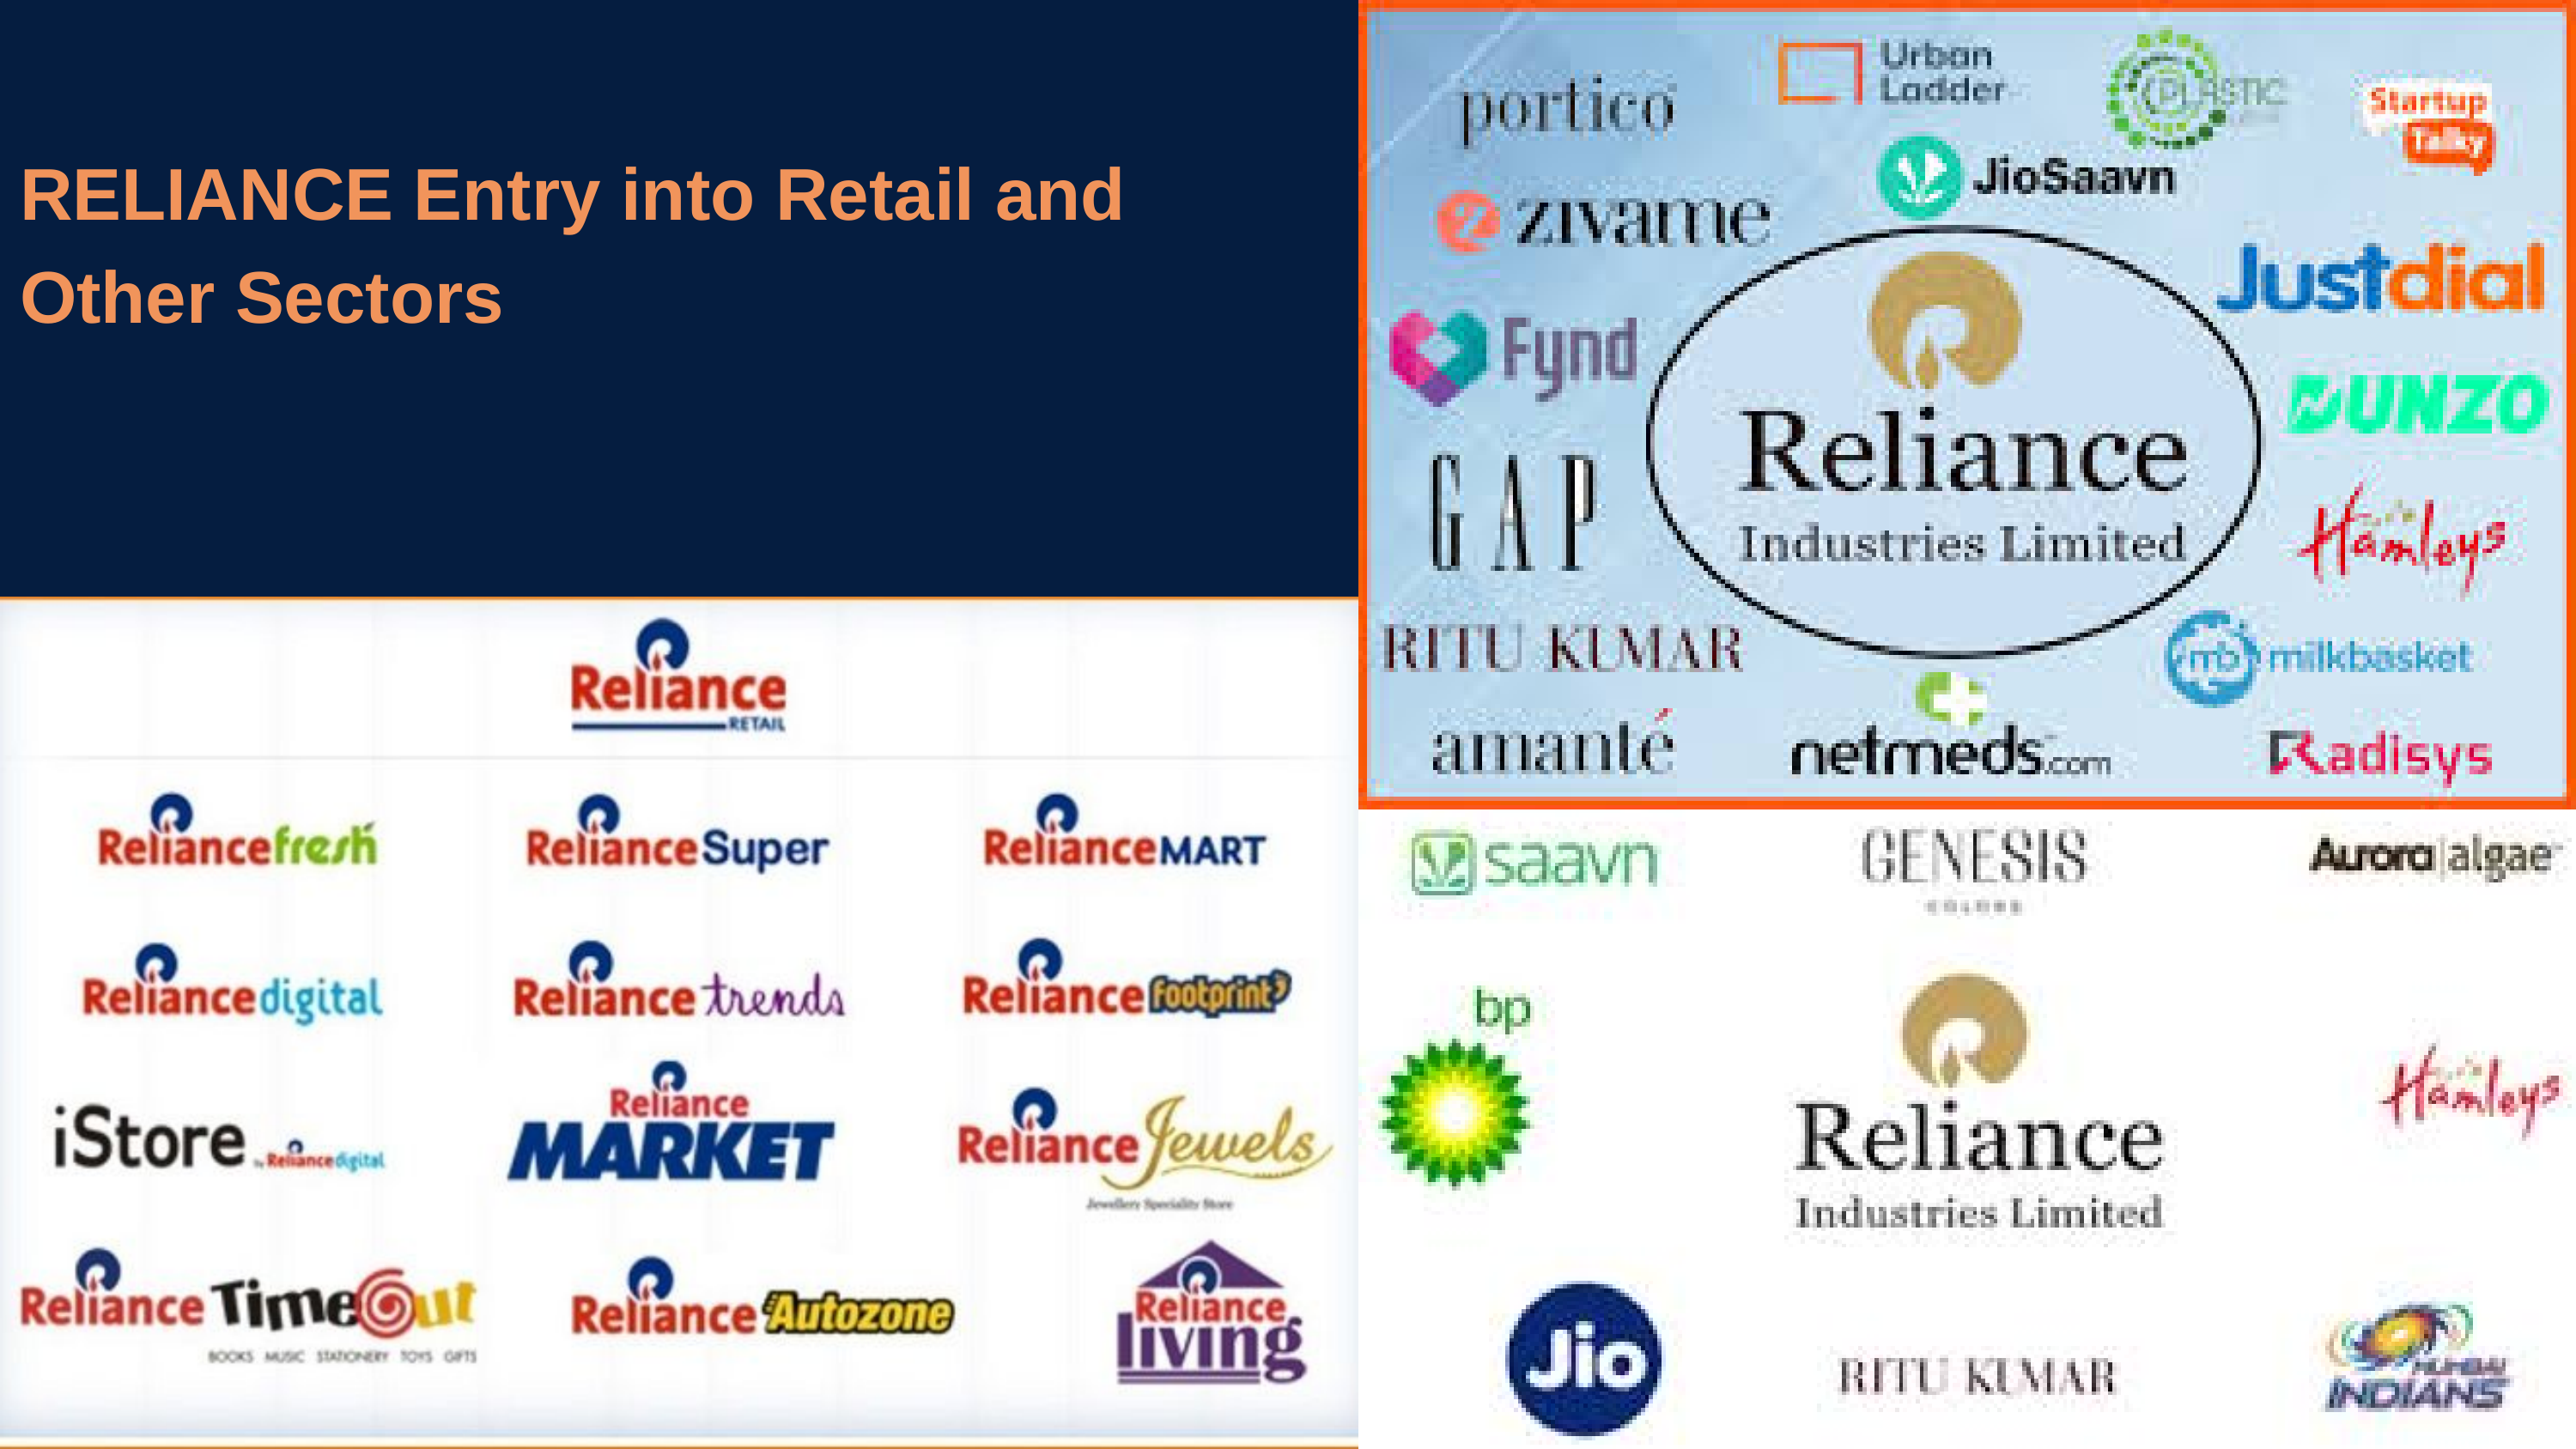

RELIANCE Entry into Retail and Other Sectors